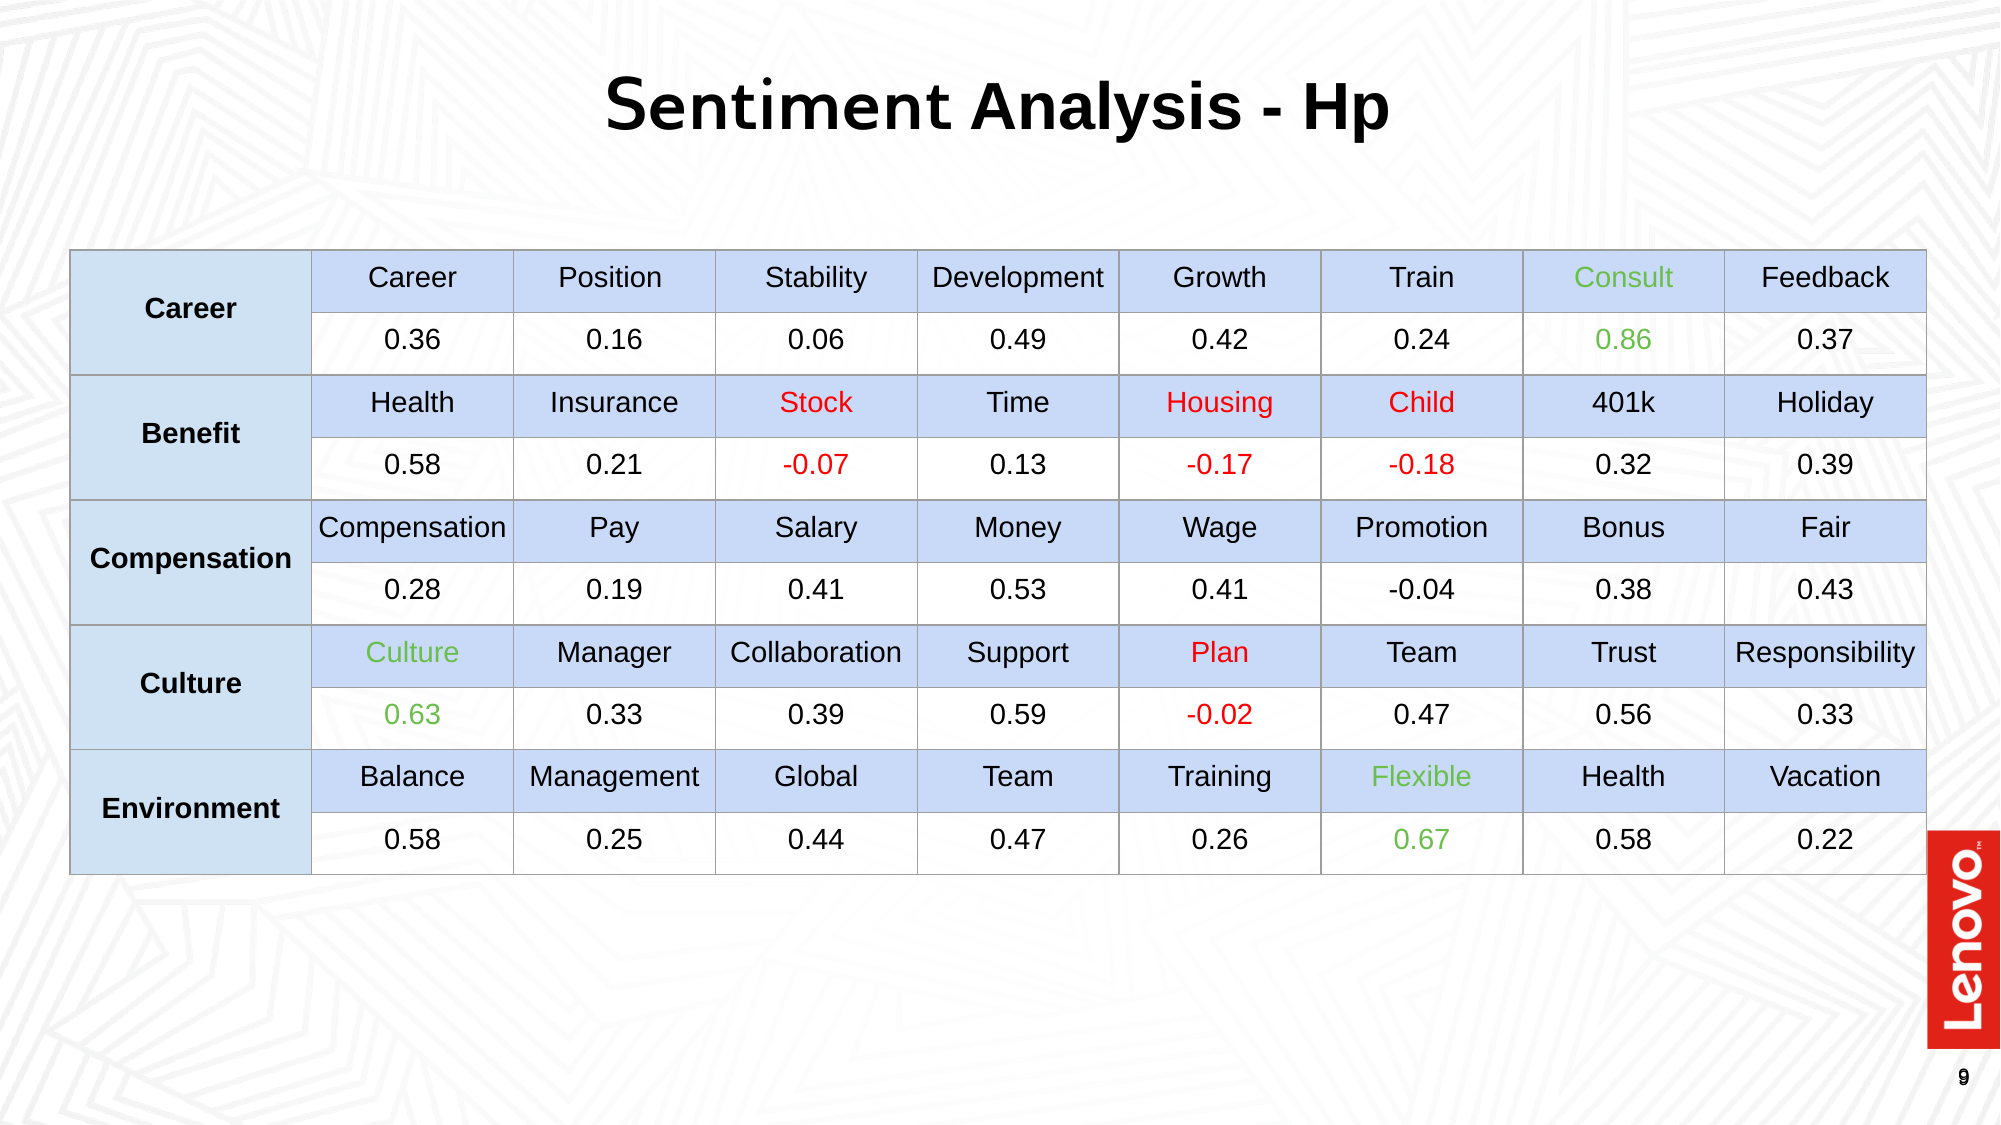

# Sentiment Analysis - Hp
| Career | Career | Position | Stability | Development | Growth | Train | Consult | Feedback |
| --- | --- | --- | --- | --- | --- | --- | --- | --- |
|  | 0.36 | 0.16 | 0.06 | 0.49 | 0.42 | 0.24 | 0.86 | 0.37 |
| Benefit | Health | Insurance | Stock | Time | Housing | Child | 401k | Holiday |
|  | 0.58 | 0.21 | -0.07 | 0.13 | -0.17 | -0.18 | 0.32 | 0.39 |
| Compensation | Compensation | Pay | Salary | Money | Wage | Promotion | Bonus | Fair |
|  | 0.28 | 0.19 | 0.41 | 0.53 | 0.41 | -0.04 | 0.38 | 0.43 |
| Culture | Culture | Manager | Collaboration | Support | Plan | Team | Trust | Responsibility |
|  | 0.63 | 0.33 | 0.39 | 0.59 | -0.02 | 0.47 | 0.56 | 0.33 |
| Environment | Balance | Management | Global | Team | Training | Flexible | Health | Vacation |
|  | 0.58 | 0.25 | 0.44 | 0.47 | 0.26 | 0.67 | 0.58 | 0.22 |
9